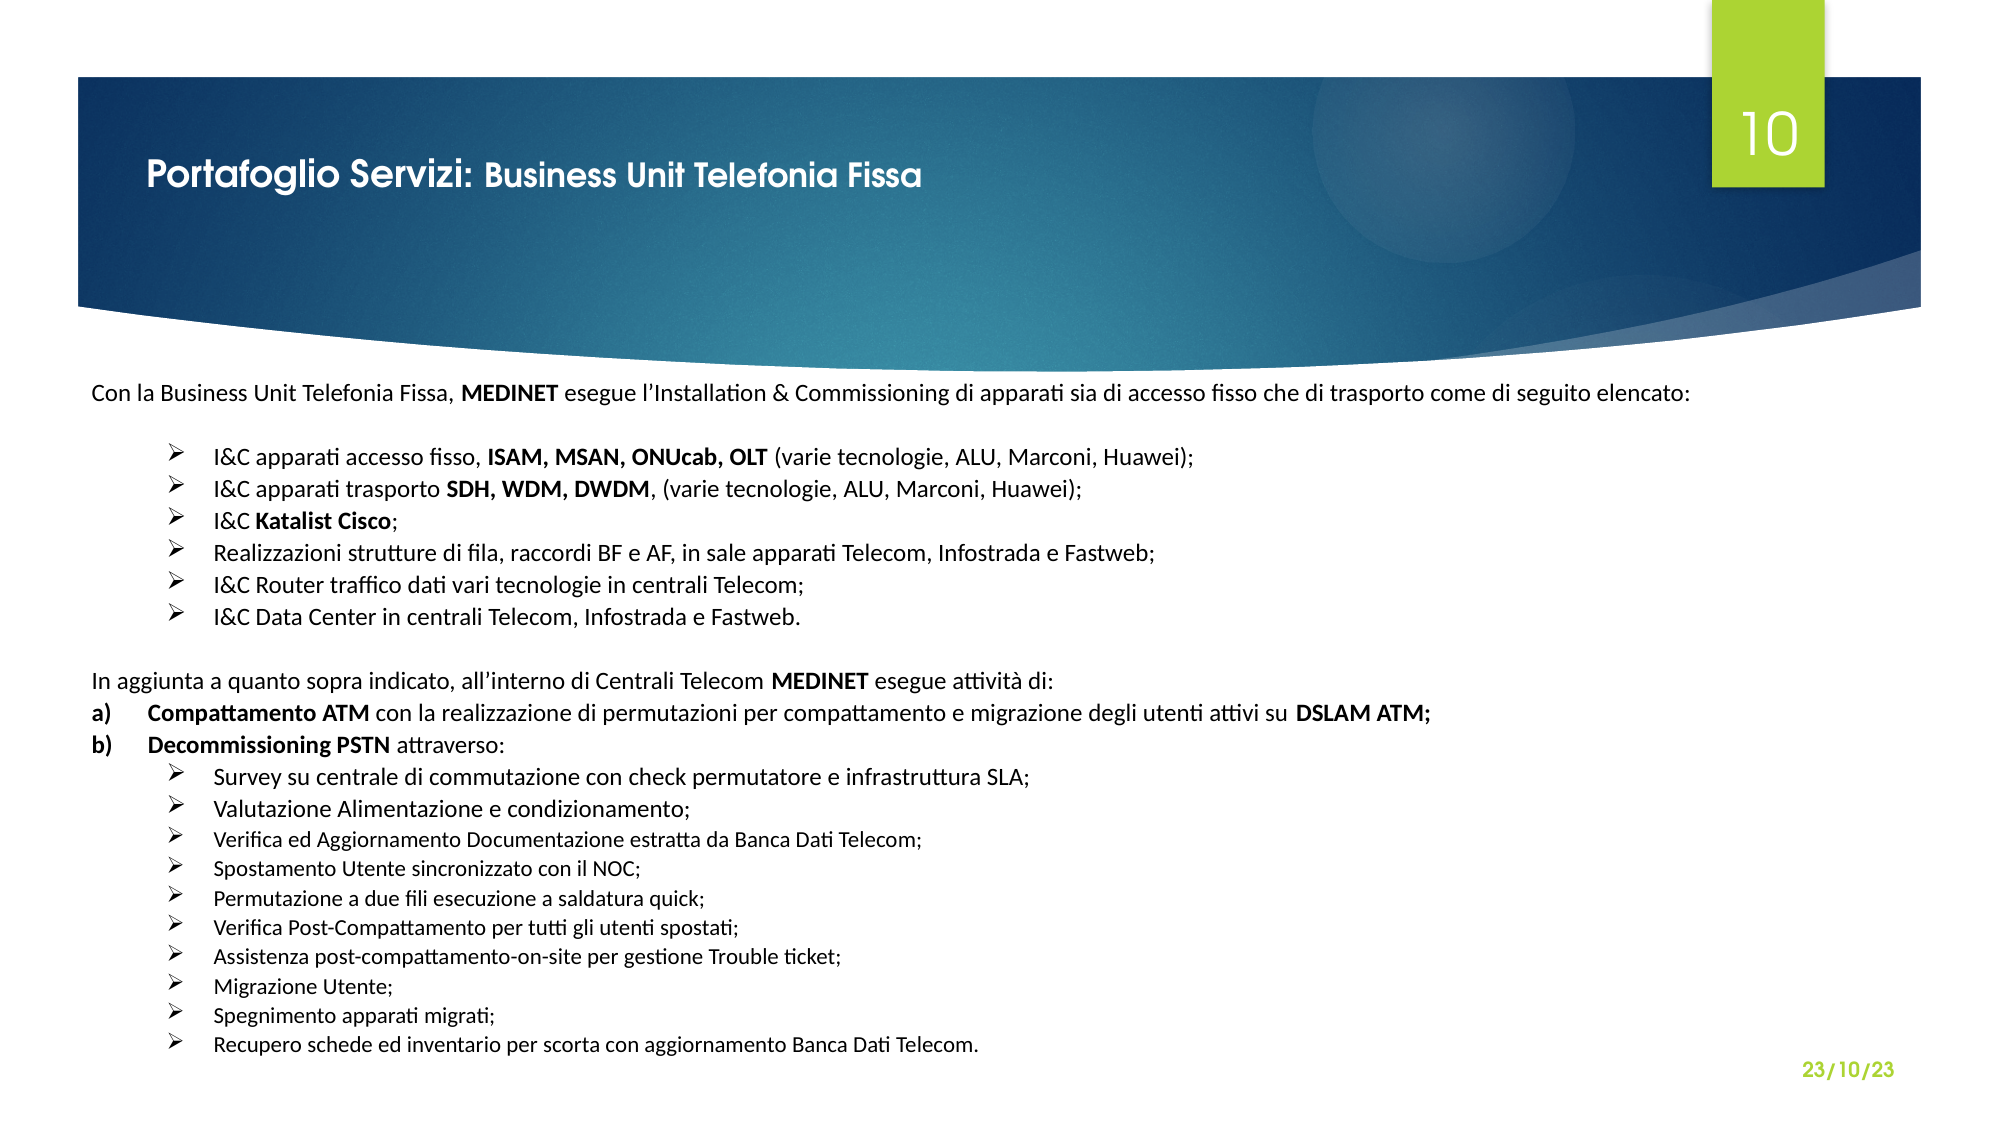

10
Portafoglio Servizi: Business Unit Telefonia Fissa
Con la Business Unit Telefonia Fissa, MEDINET esegue l’Installation & Commissioning di apparati sia di accesso fisso che di trasporto come di seguito elencato:

I&C apparati accesso fisso, ISAM, MSAN, ONUcab, OLT (varie tecnologie, ALU, Marconi, Huawei);
I&C apparati trasporto SDH, WDM, DWDM, (varie tecnologie, ALU, Marconi, Huawei);
I&C Katalist Cisco;
Realizzazioni strutture di fila, raccordi BF e AF, in sale apparati Telecom, Infostrada e Fastweb;
I&C Router traffico dati vari tecnologie in centrali Telecom;
I&C Data Center in centrali Telecom, Infostrada e Fastweb.

In aggiunta a quanto sopra indicato, all’interno di Centrali Telecom MEDINET esegue attività di:
Compattamento ATM con la realizzazione di permutazioni per compattamento e migrazione degli utenti attivi su DSLAM ATM;
Decommissioning PSTN attraverso:
Survey su centrale di commutazione con check permutatore e infrastruttura SLA;
Valutazione Alimentazione e condizionamento;
Verifica ed Aggiornamento Documentazione estratta da Banca Dati Telecom;
Spostamento Utente sincronizzato con il NOC;
Permutazione a due fili esecuzione a saldatura quick;
Verifica Post-Compattamento per tutti gli utenti spostati;
Assistenza post-compattamento-on-site per gestione Trouble ticket;
Migrazione Utente;
Spegnimento apparati migrati;
Recupero schede ed inventario per scorta con aggiornamento Banca Dati Telecom.
23/10/23